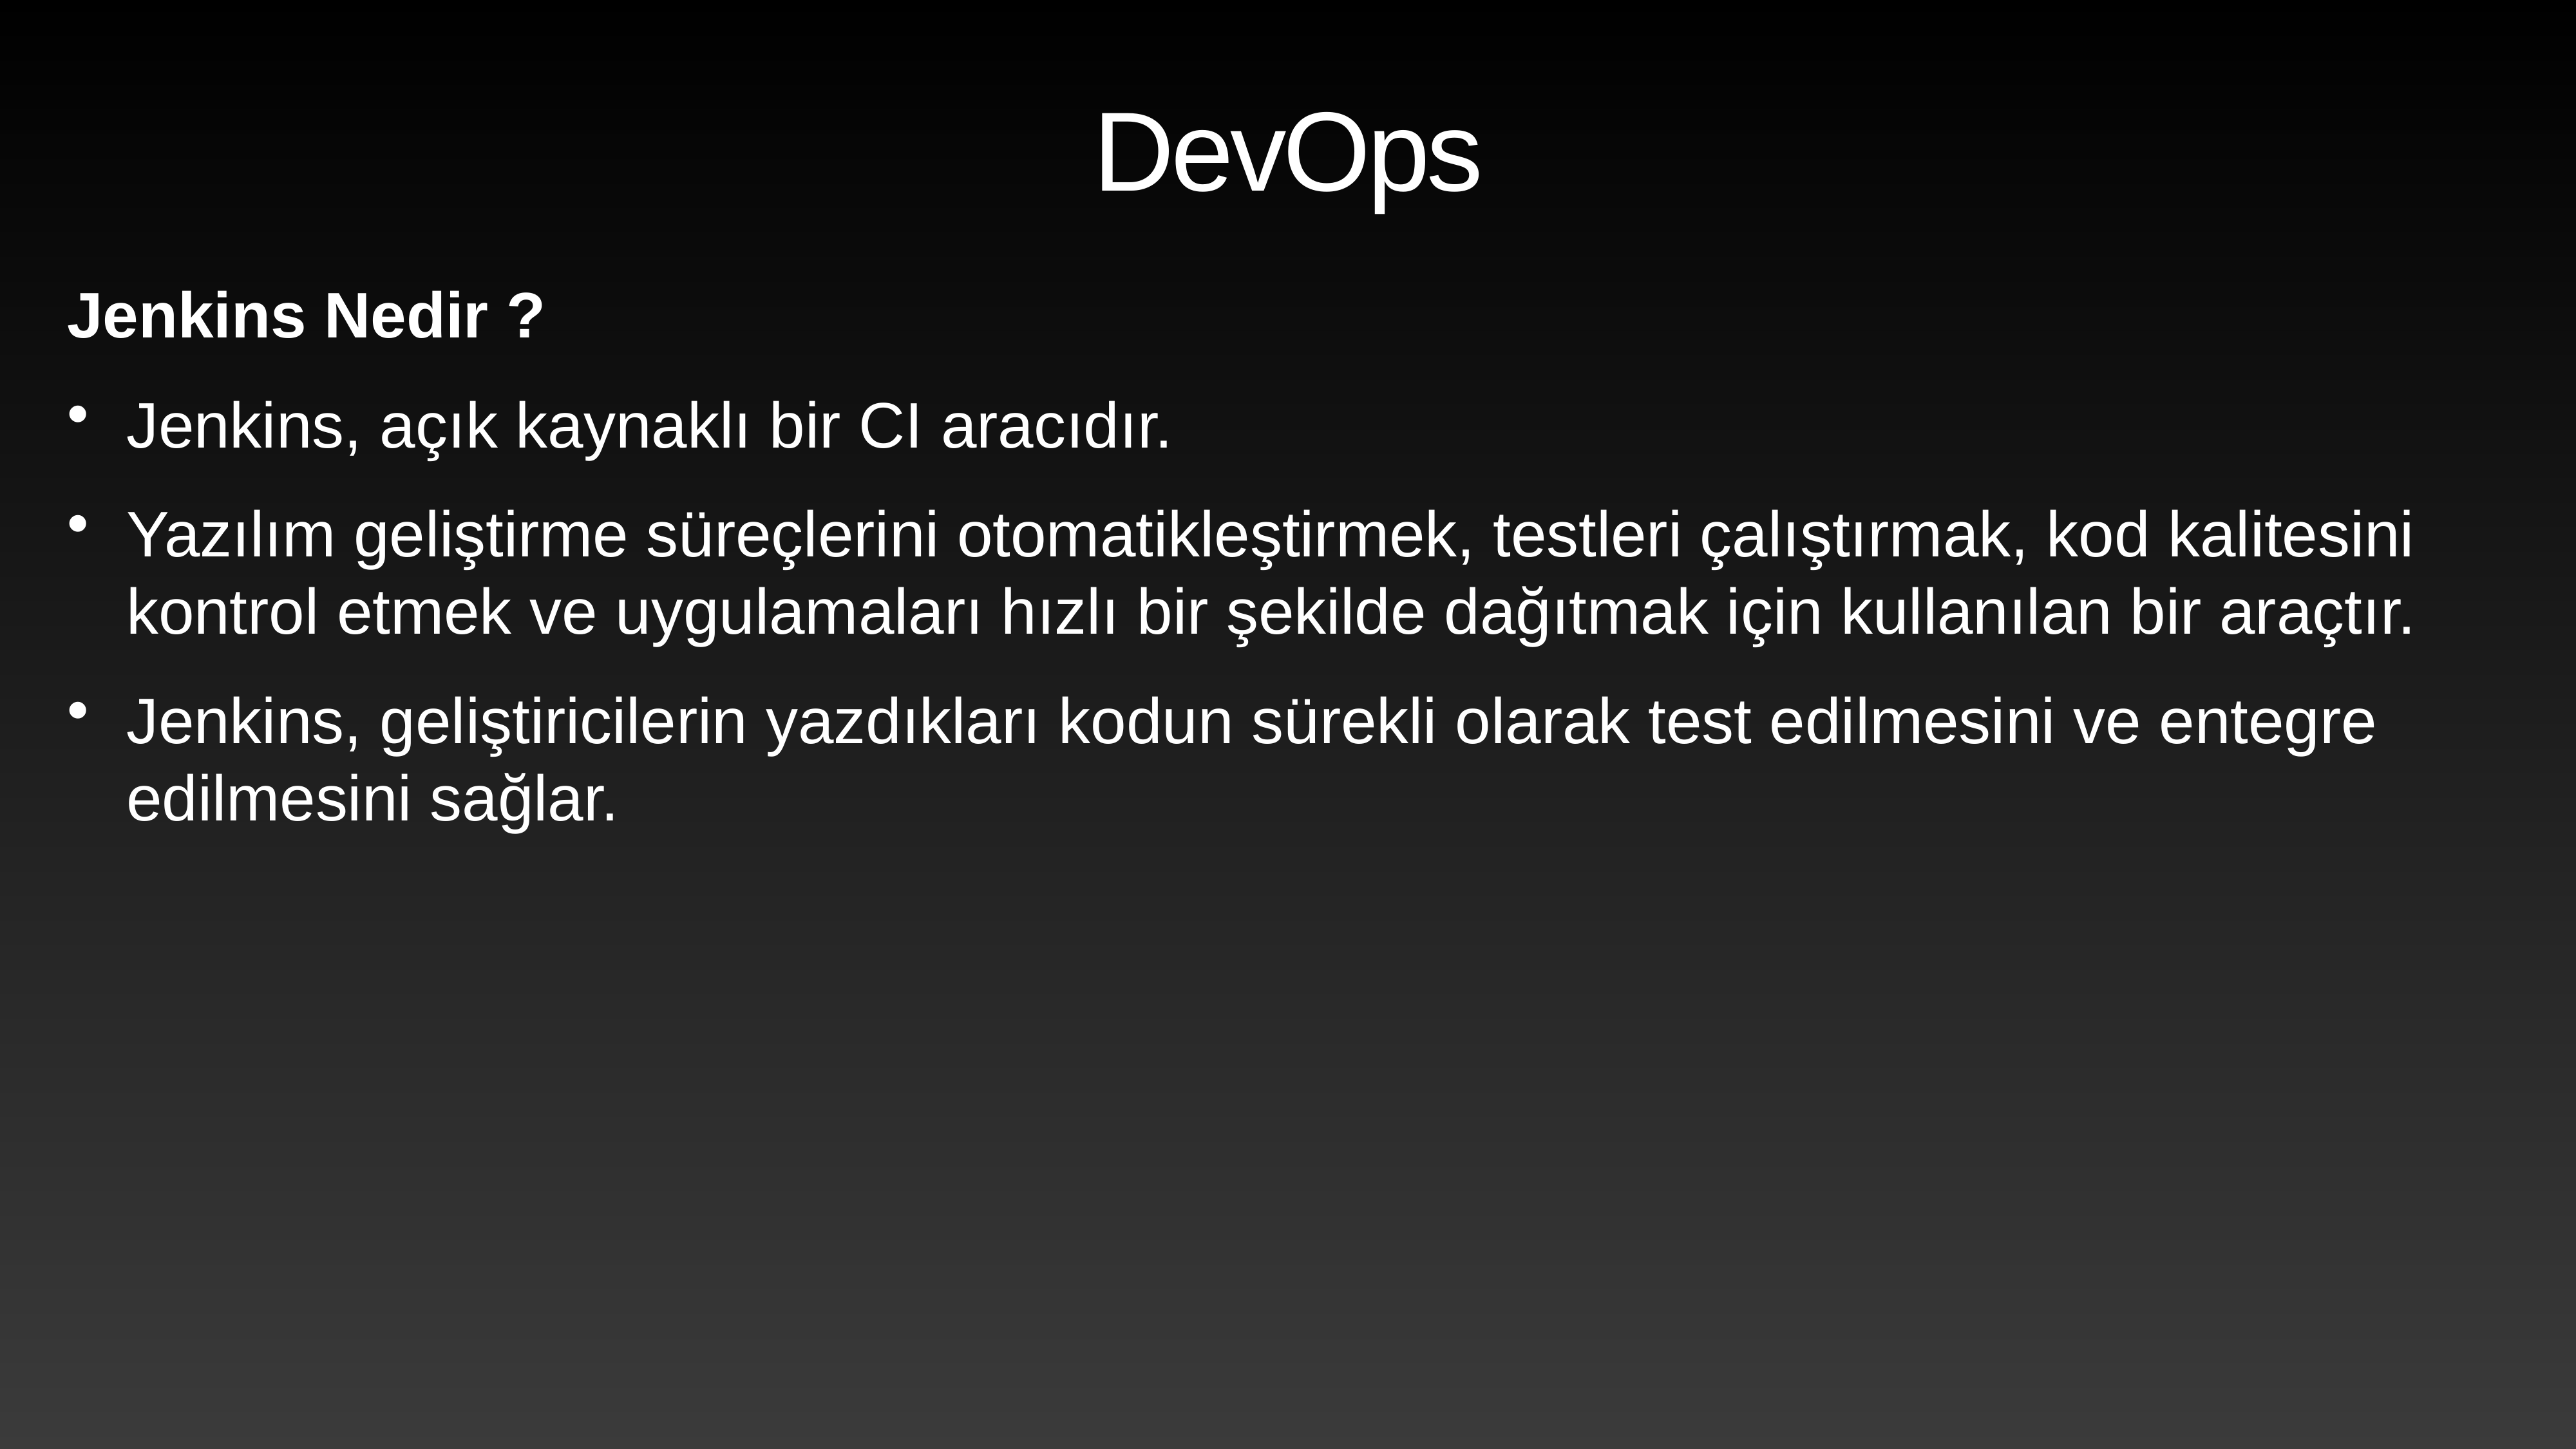

# DevOps
Jenkins Nedir ?
Jenkins, açık kaynaklı bir CI aracıdır.
Yazılım geliştirme süreçlerini otomatikleştirmek, testleri çalıştırmak, kod kalitesini kontrol etmek ve uygulamaları hızlı bir şekilde dağıtmak için kullanılan bir araçtır.
Jenkins, geliştiricilerin yazdıkları kodun sürekli olarak test edilmesini ve entegre edilmesini sağlar.